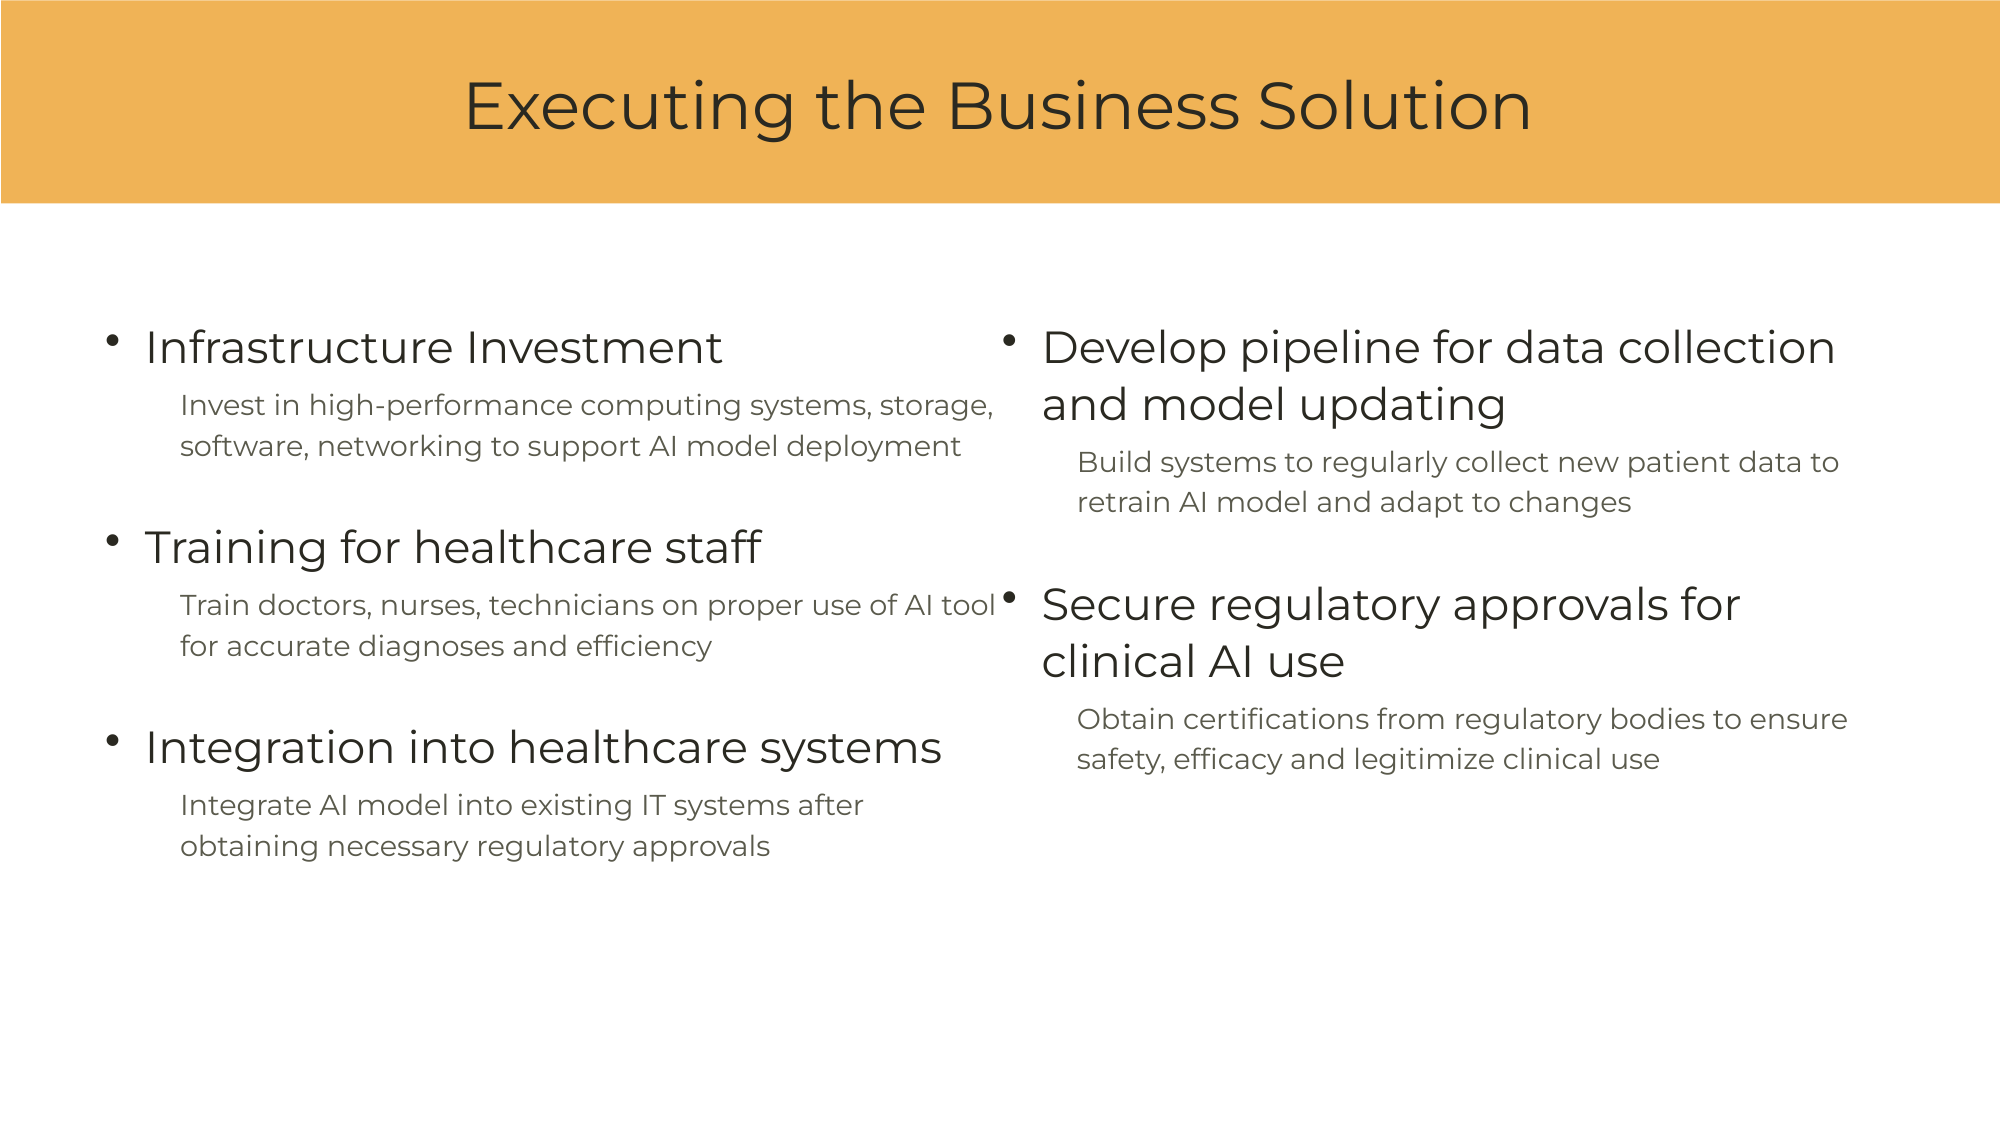

Executing the Business Solution
Infrastructure Investment
Invest in high-performance computing systems, storage, software, networking to support AI model deployment
Training for healthcare staff
Train doctors, nurses, technicians on proper use of AI tool for accurate diagnoses and efficiency
Integration into healthcare systems
Integrate AI model into existing IT systems after obtaining necessary regulatory approvals
Develop pipeline for data collection and model updating
Build systems to regularly collect new patient data to retrain AI model and adapt to changes
Secure regulatory approvals for clinical AI use
Obtain certifications from regulatory bodies to ensure safety, efficacy and legitimize clinical use